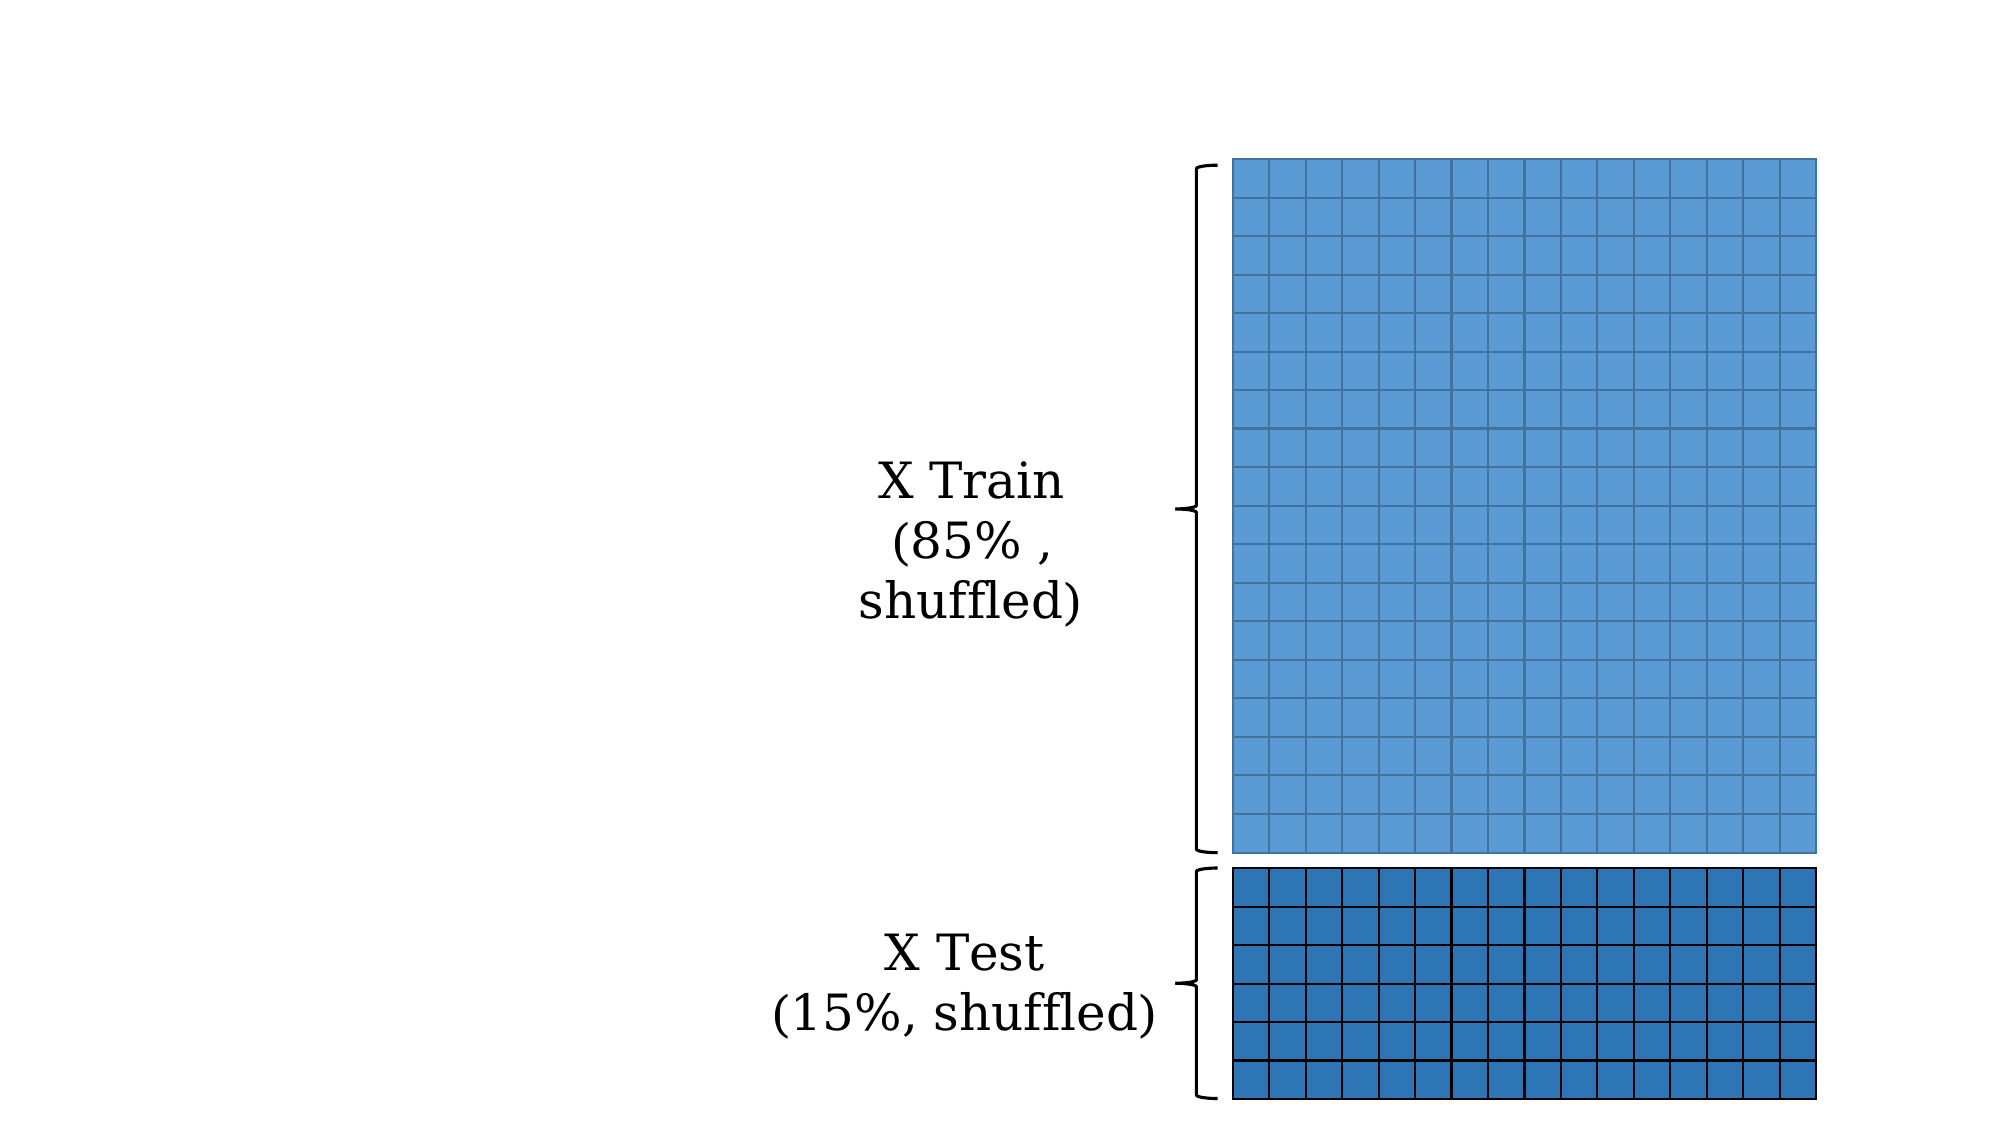

X Train
(85% , shuffled)

X Test
(15%, shuffled)